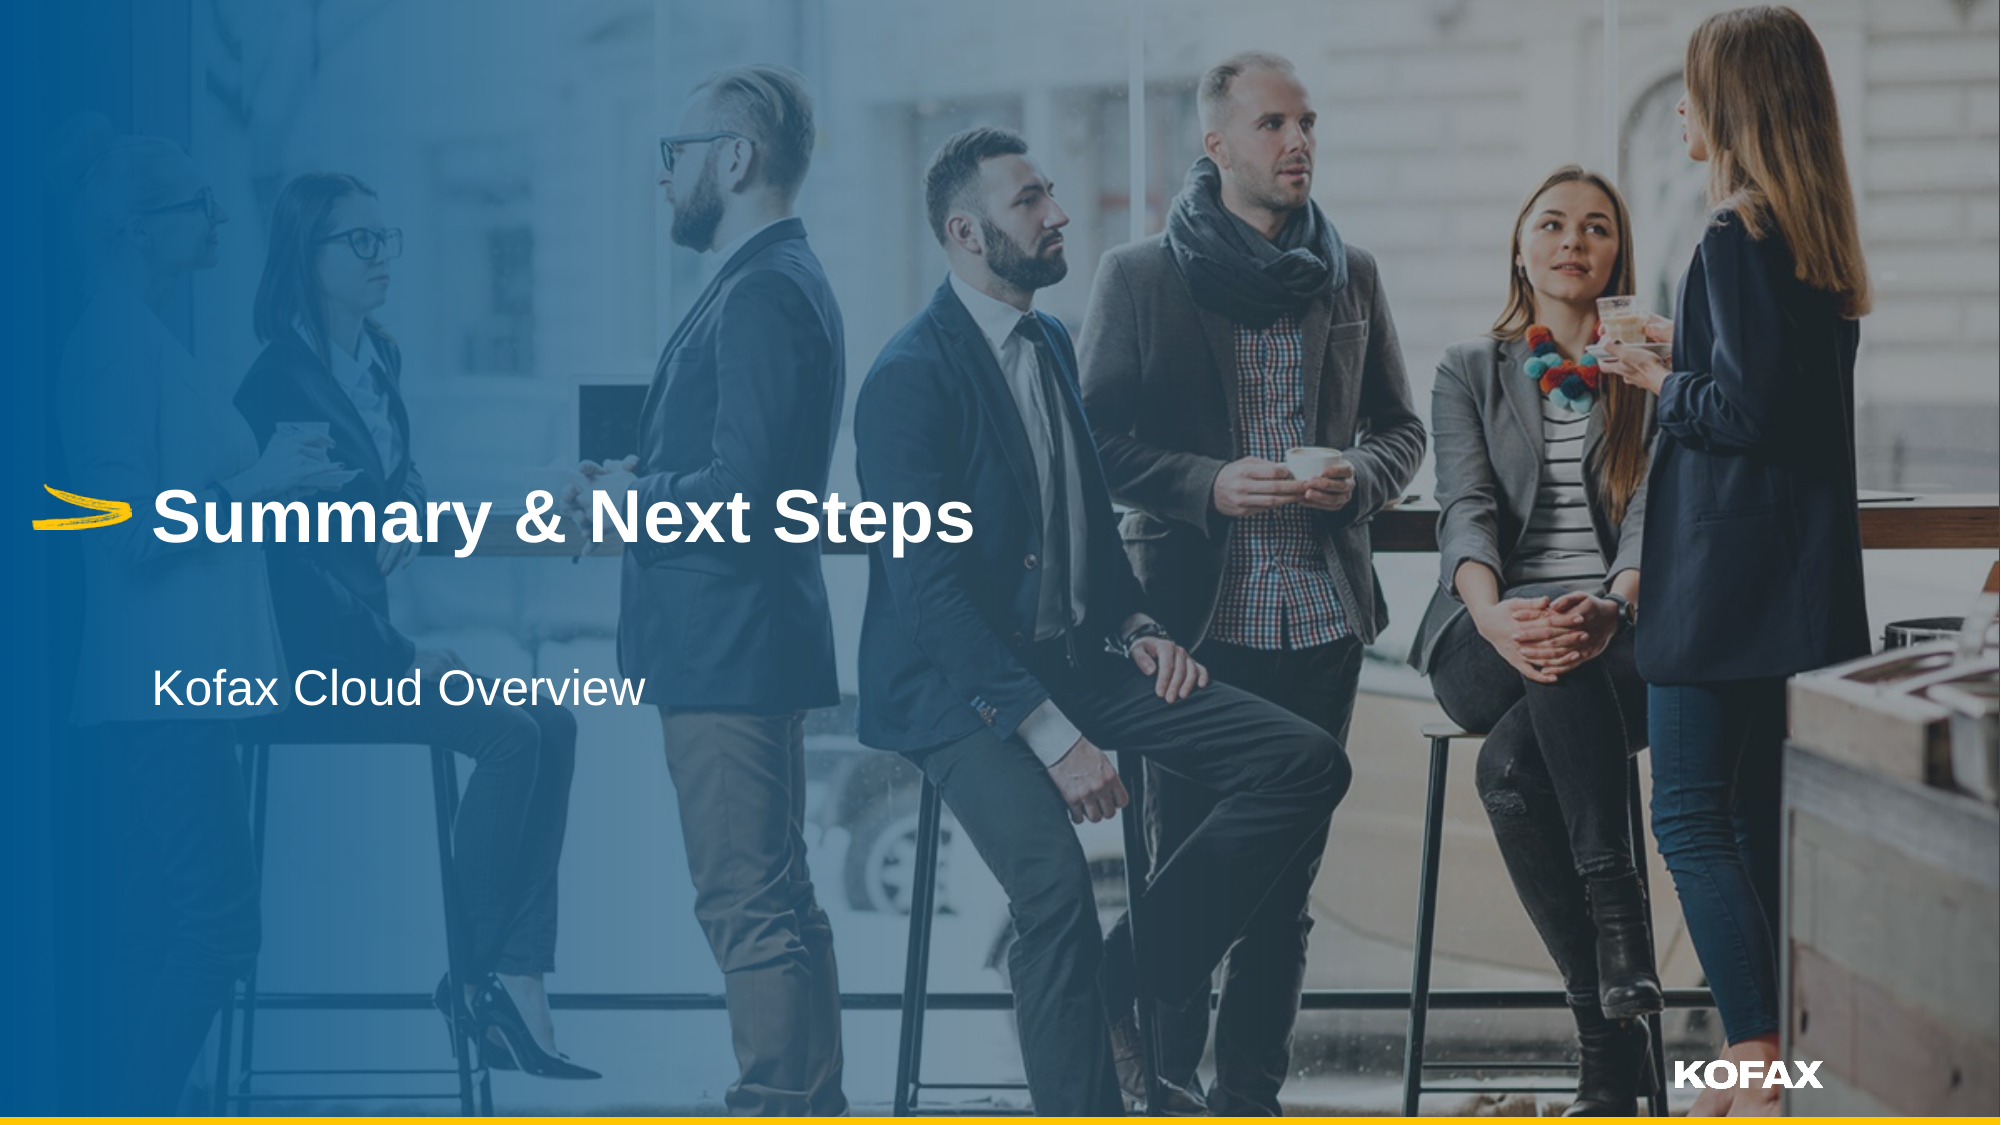

# Summary & Next Steps
Kofax Cloud Overview